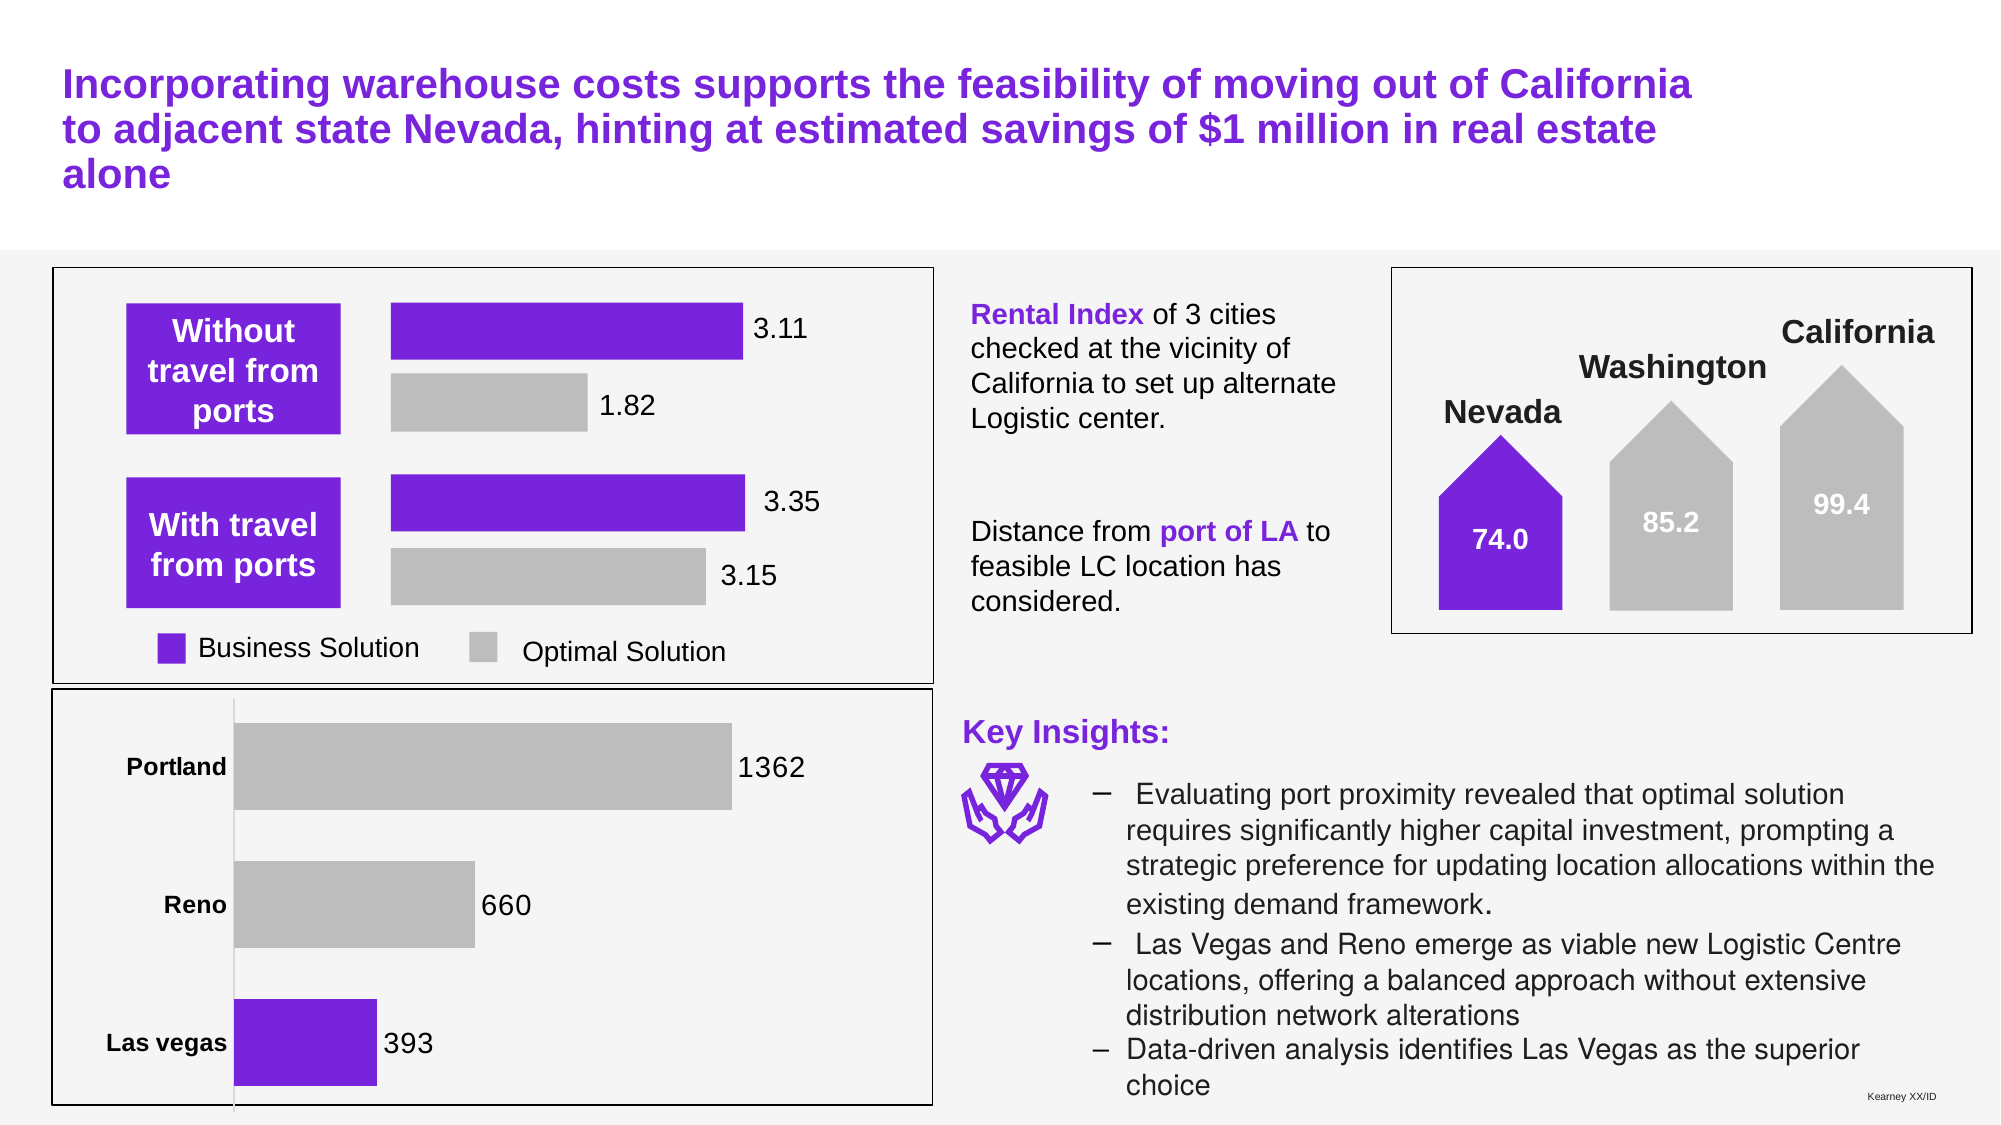

# Incorporating warehouse costs supports the feasibility of moving out of California to adjacent state Nevada, hinting at estimated savings of $1 million in real estate alone
Rental Index of 3 cities checked at the vicinity of California to set up alternate Logistic center.

3.11

Without travel from ports
California
Washington
99.4

1.82
Nevada
85.2
74.0

3.35
With travel from ports
Distance from port of LA to feasible LC location has considered.

3.15
Business Solution
Optimal Solution

### Chart

| Category |  |
|---|---|
| Las vegas | 393.0 |
| Reno | 660.0 |
| Portland | 1362.0 |
Key Insights:

 Evaluating port proximity revealed that optimal solution requires significantly higher capital investment, prompting a strategic preference for updating location allocations within the existing demand framework.
 Las Vegas and Reno emerge as viable new Logistic Centre locations, offering a balanced approach without extensive distribution network alterations
Data-driven analysis identifies Las Vegas as the superior choice